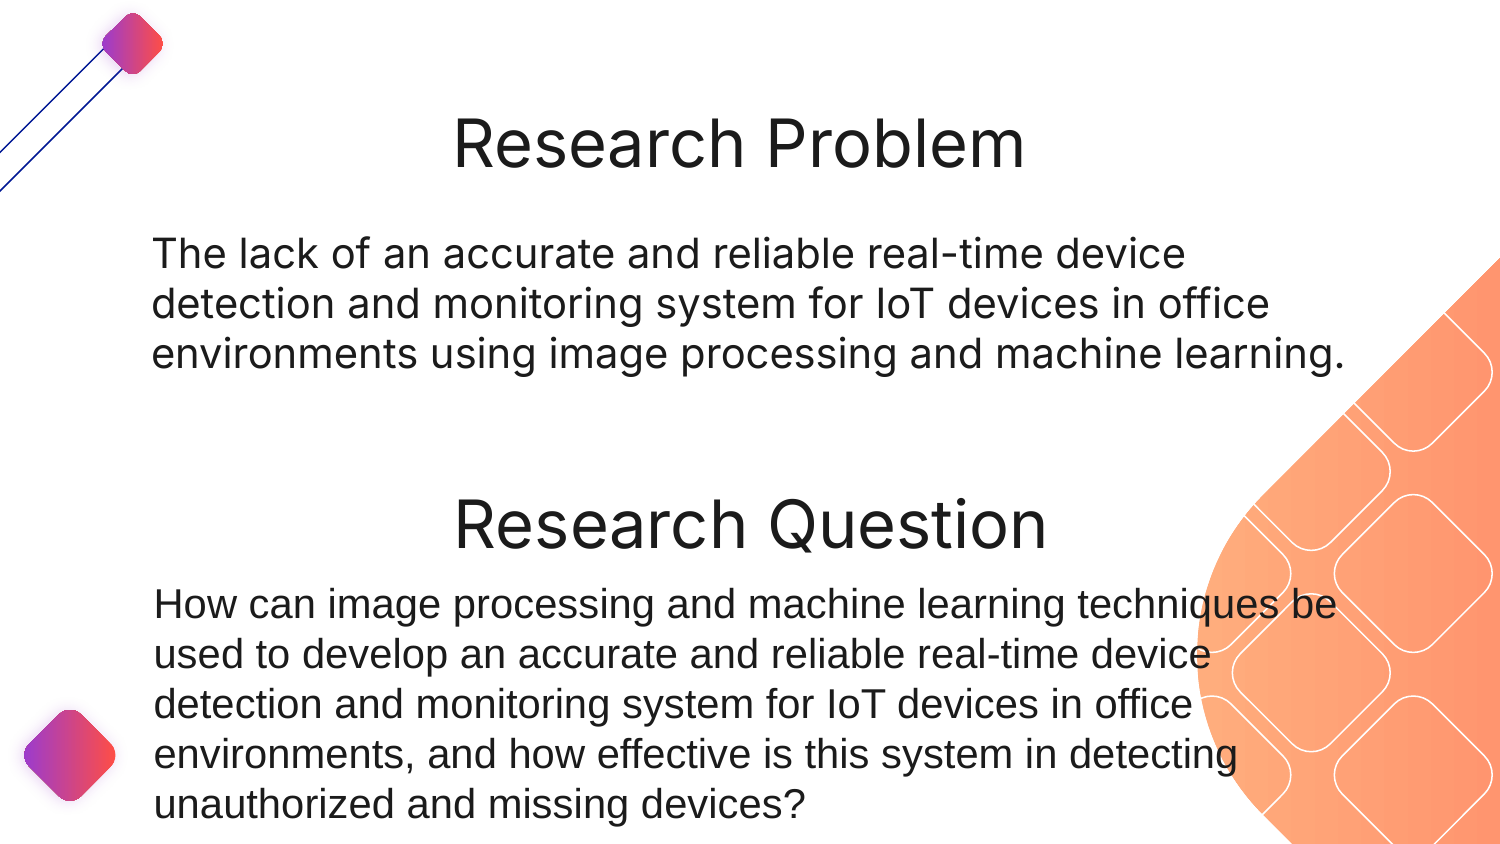

# Research Problem

The lack of an accurate and reliable real-time device detection and monitoring system for IoT devices in office environments using image processing and machine learning.

Research Question

How can image processing and machine learning techniques be used to develop an accurate and reliable real-time device detection and monitoring system for IoT devices in office environments, and how effective is this system in detecting unauthorized and missing devices?